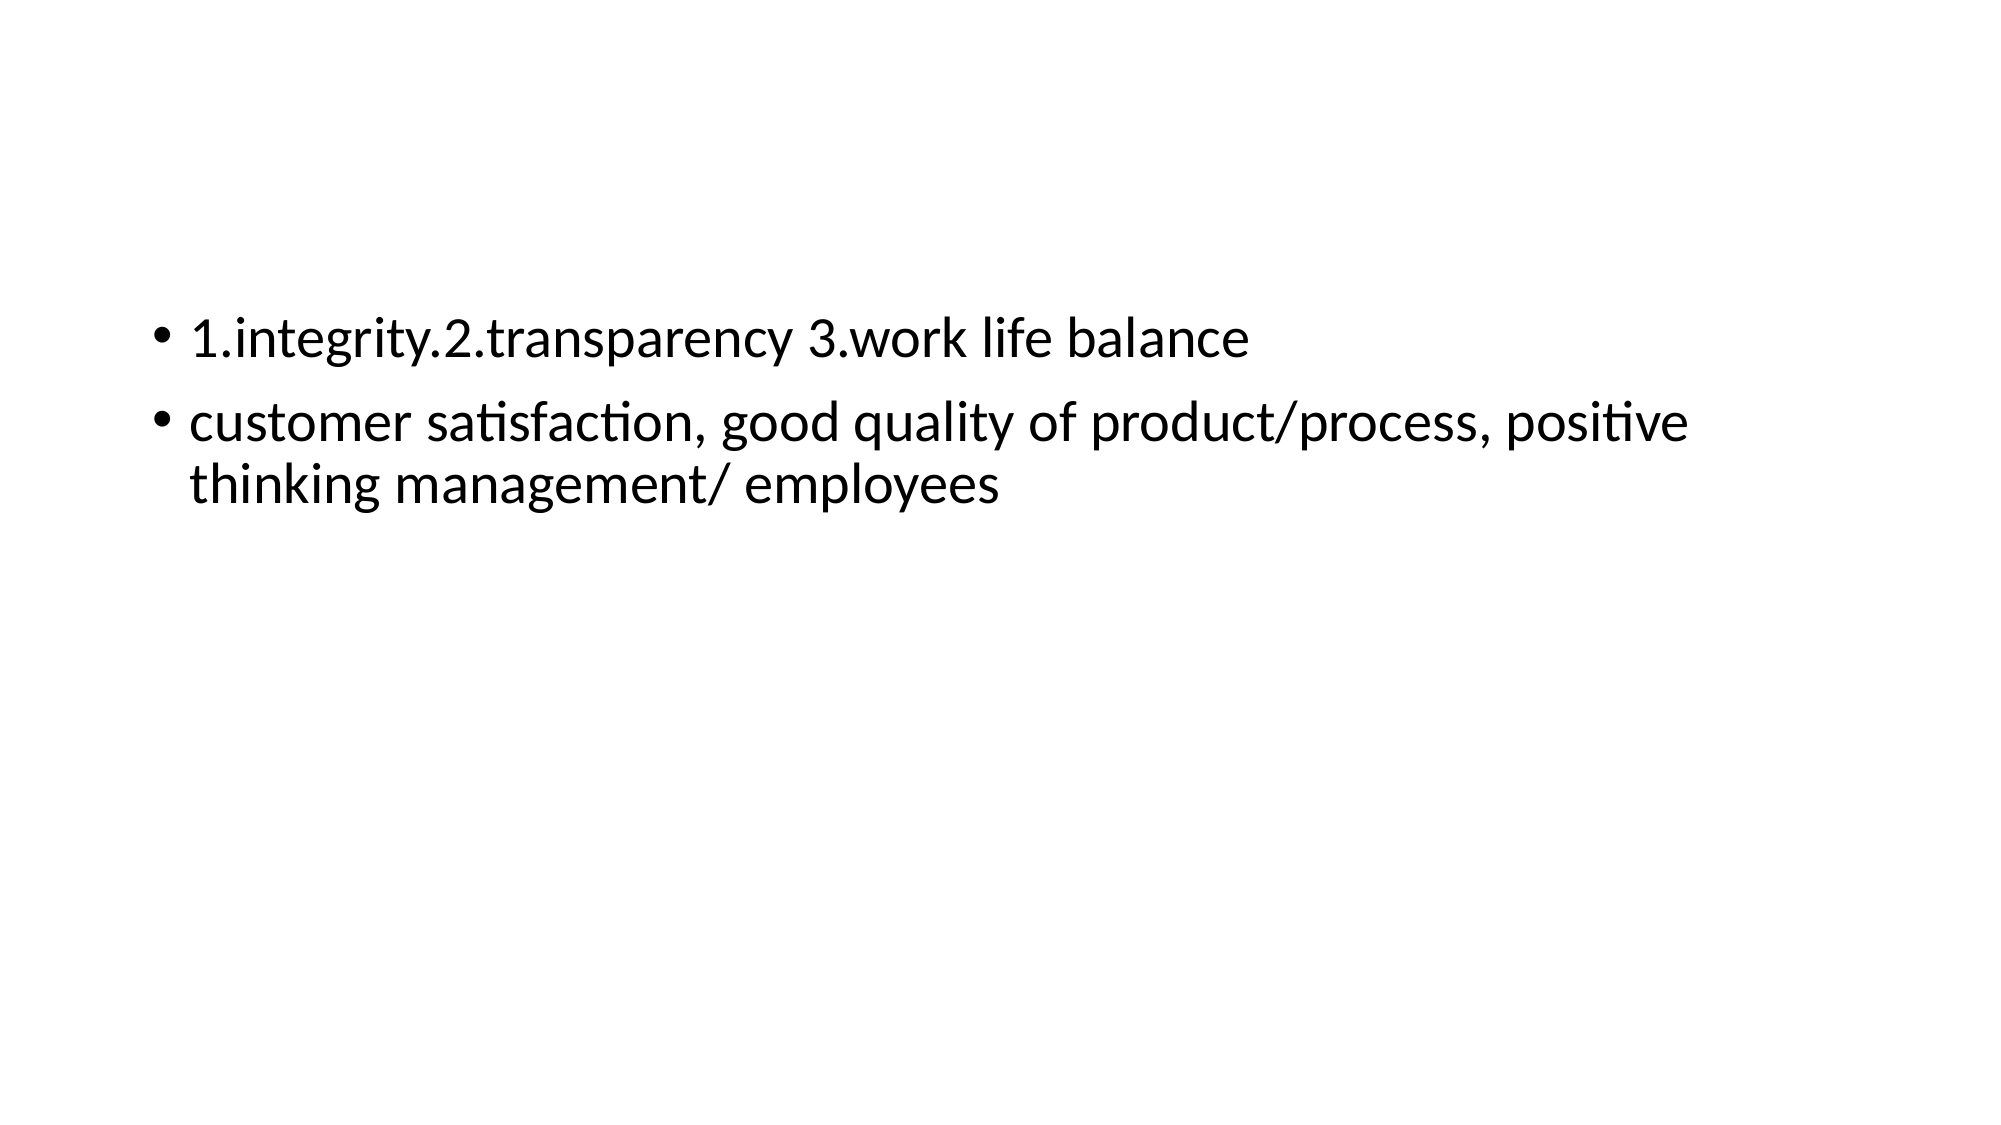

#
1.integrity.2.transparency 3.work life balance
customer satisfaction, good quality of product/process, positive thinking management/ employees